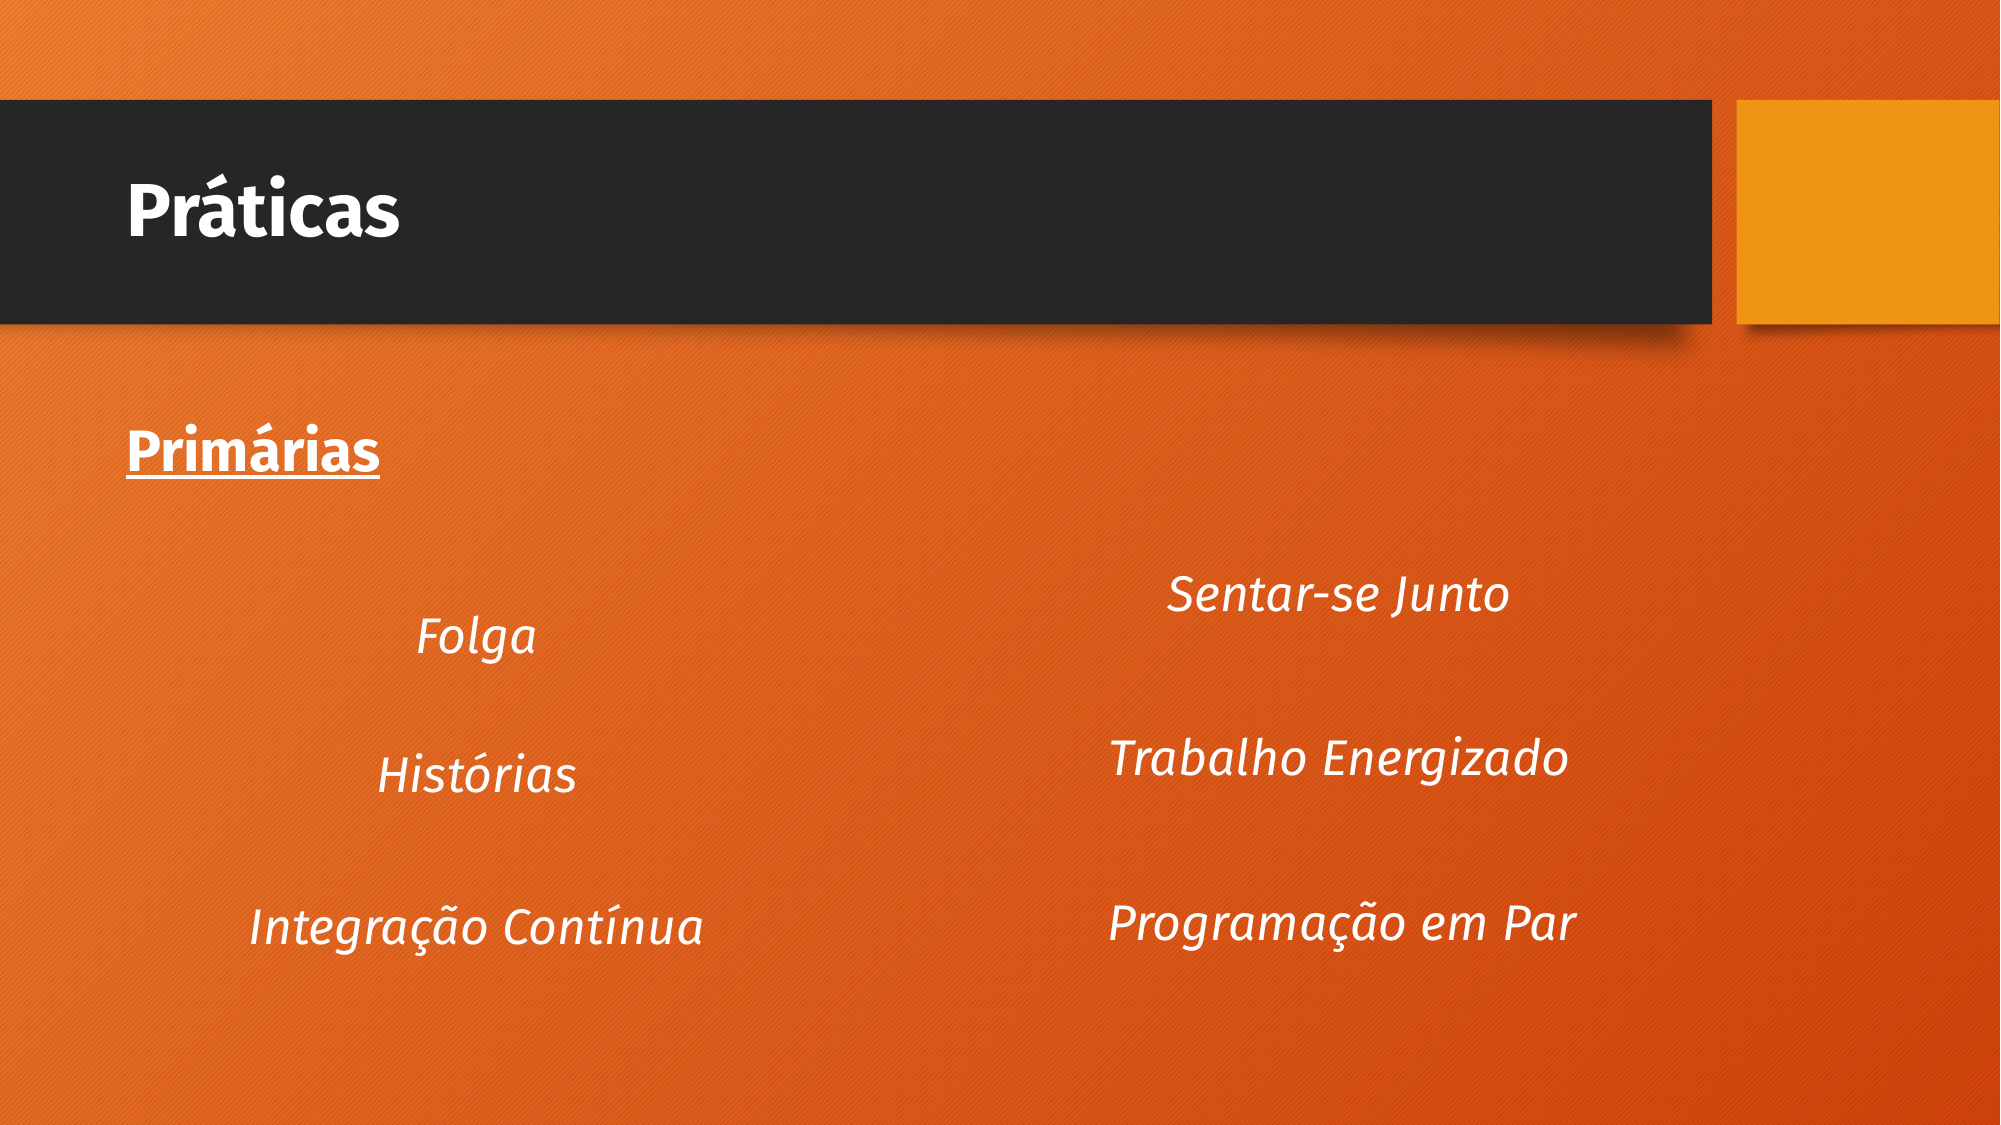

# Práticas
Primárias
Sentar-se Junto
Folga
Trabalho Energizado
Histórias
Programação em Par
Integração Contínua